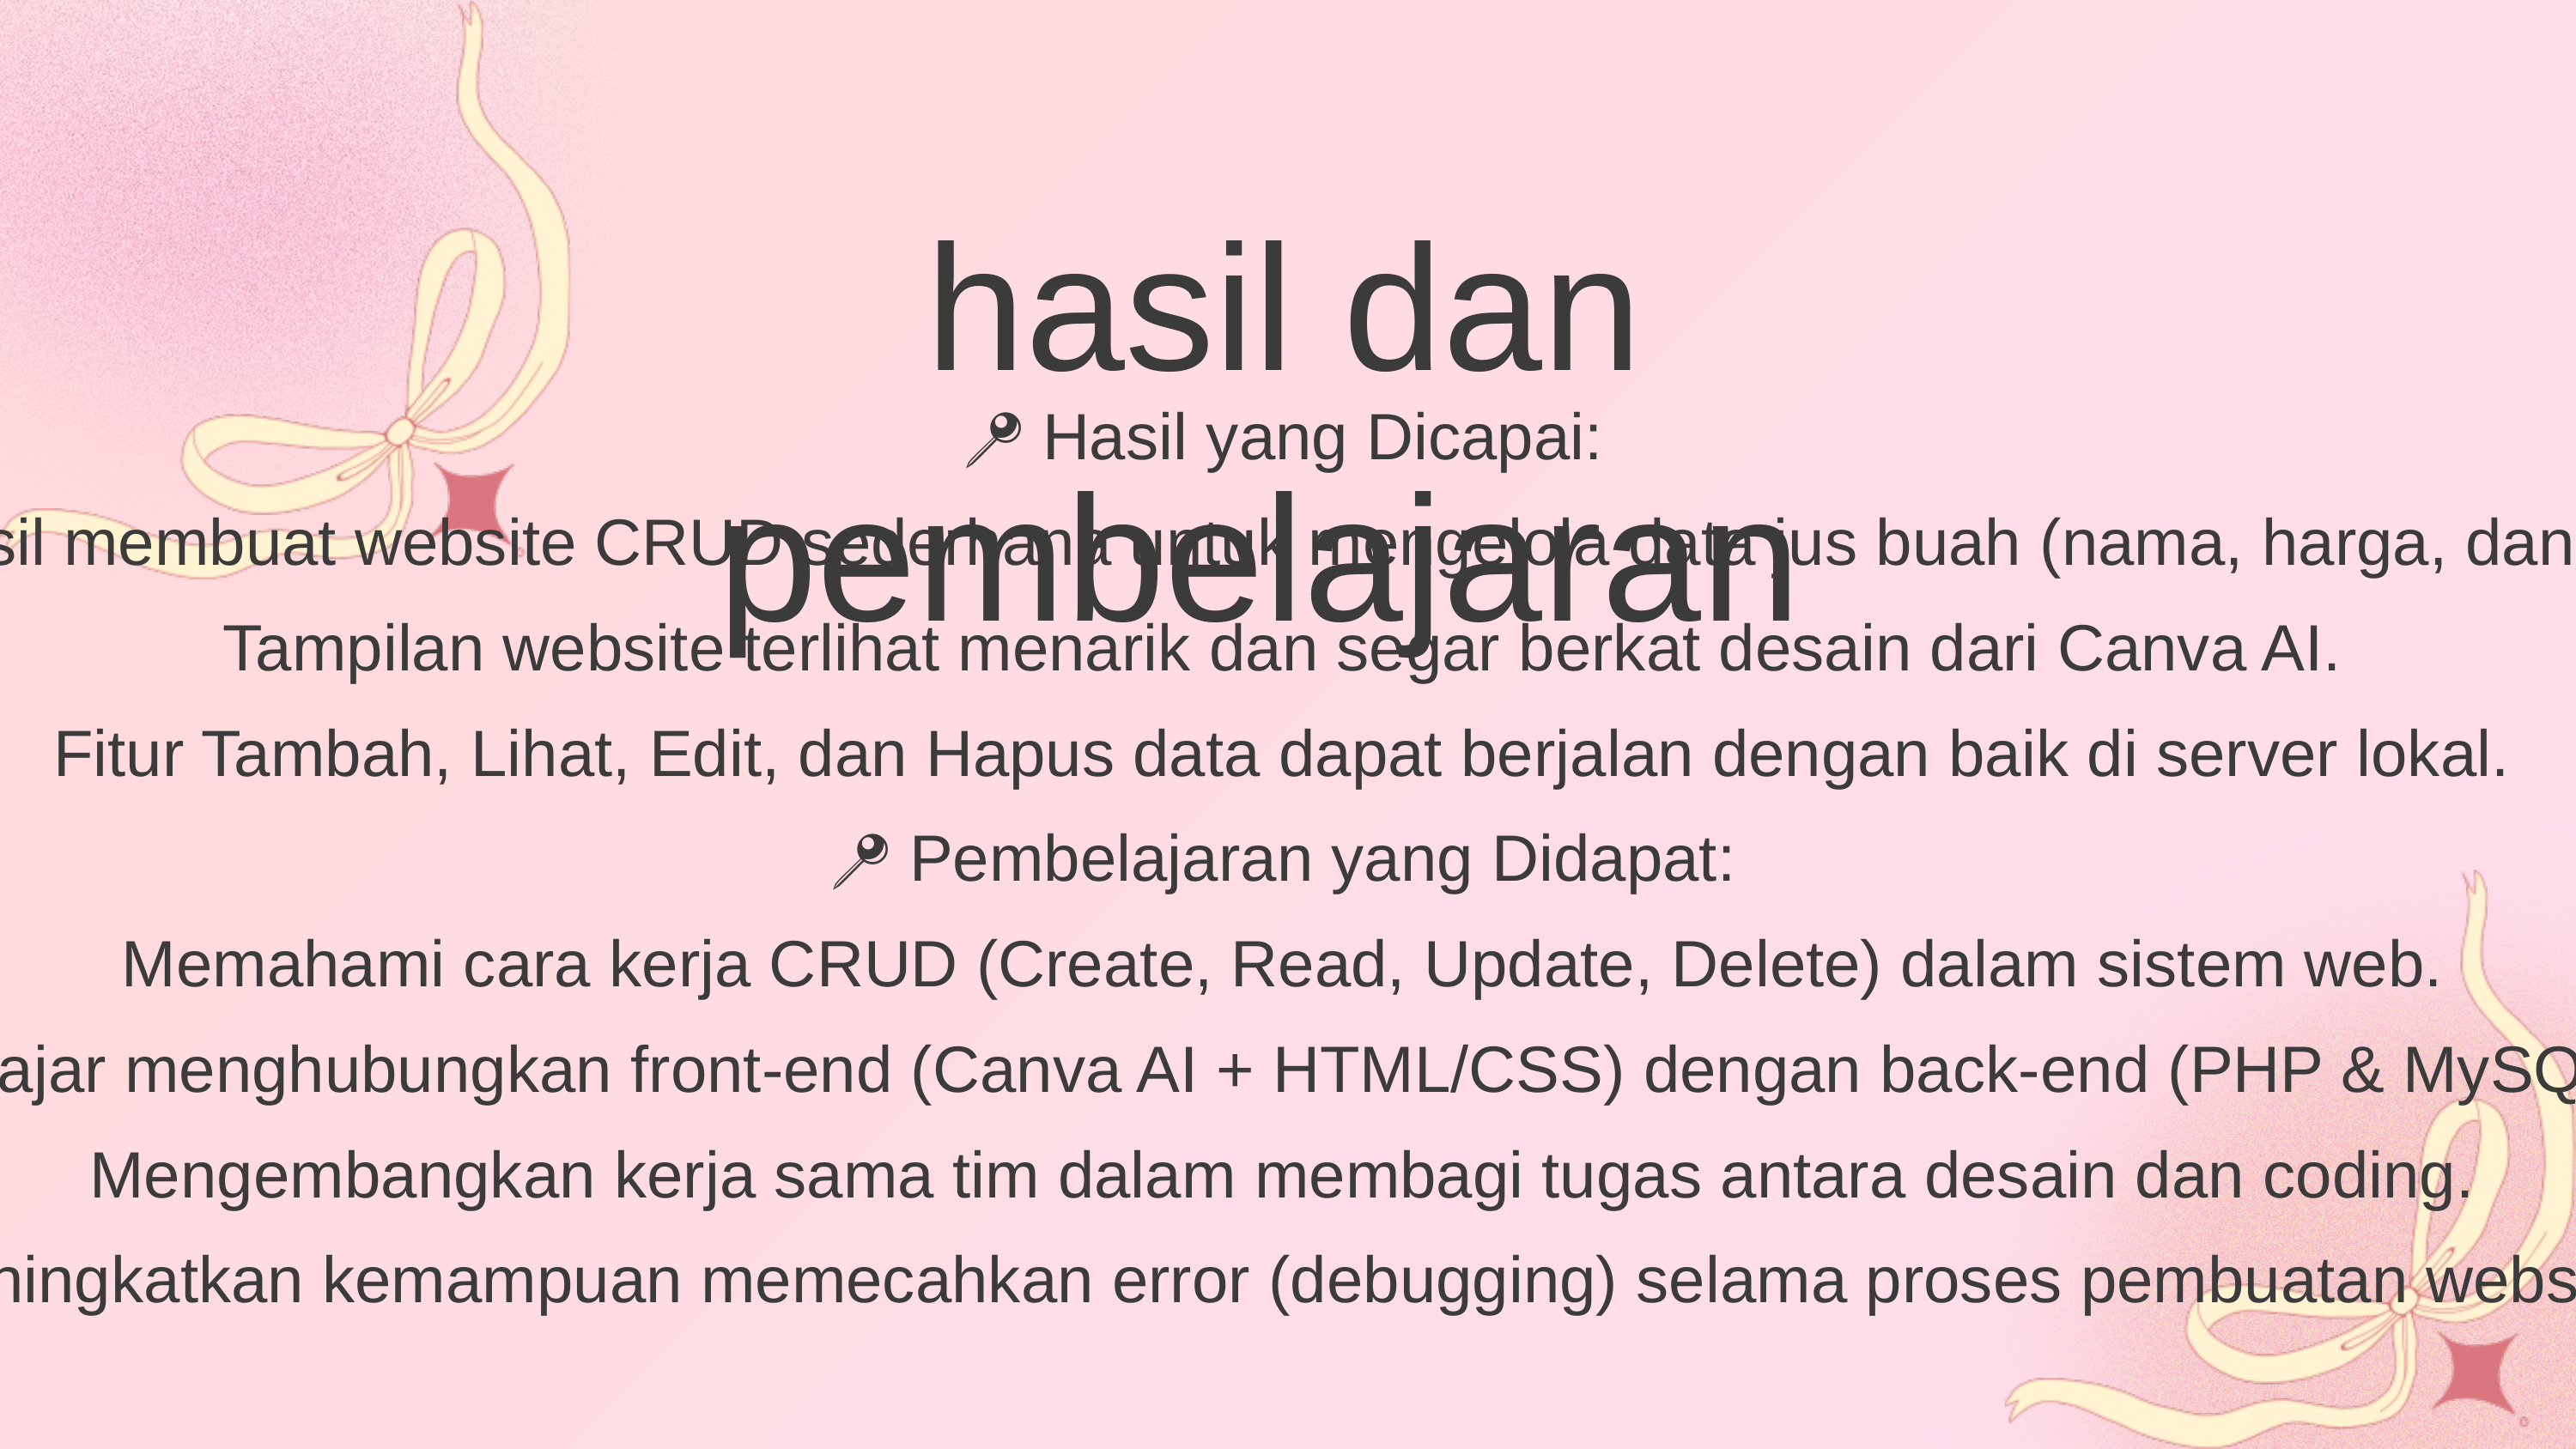

hasil dan pembelajaran
📍 Hasil yang Dicapai:
Berhasil membuat website CRUD sederhana untuk mengelola data jus buah (nama, harga, dan stok).
Tampilan website terlihat menarik dan segar berkat desain dari Canva AI.
Fitur Tambah, Lihat, Edit, dan Hapus data dapat berjalan dengan baik di server lokal.
📍 Pembelajaran yang Didapat:
Memahami cara kerja CRUD (Create, Read, Update, Delete) dalam sistem web.
Belajar menghubungkan front-end (Canva AI + HTML/CSS) dengan back-end (PHP & MySQL).
Mengembangkan kerja sama tim dalam membagi tugas antara desain dan coding.
Meningkatkan kemampuan memecahkan error (debugging) selama proses pembuatan website.